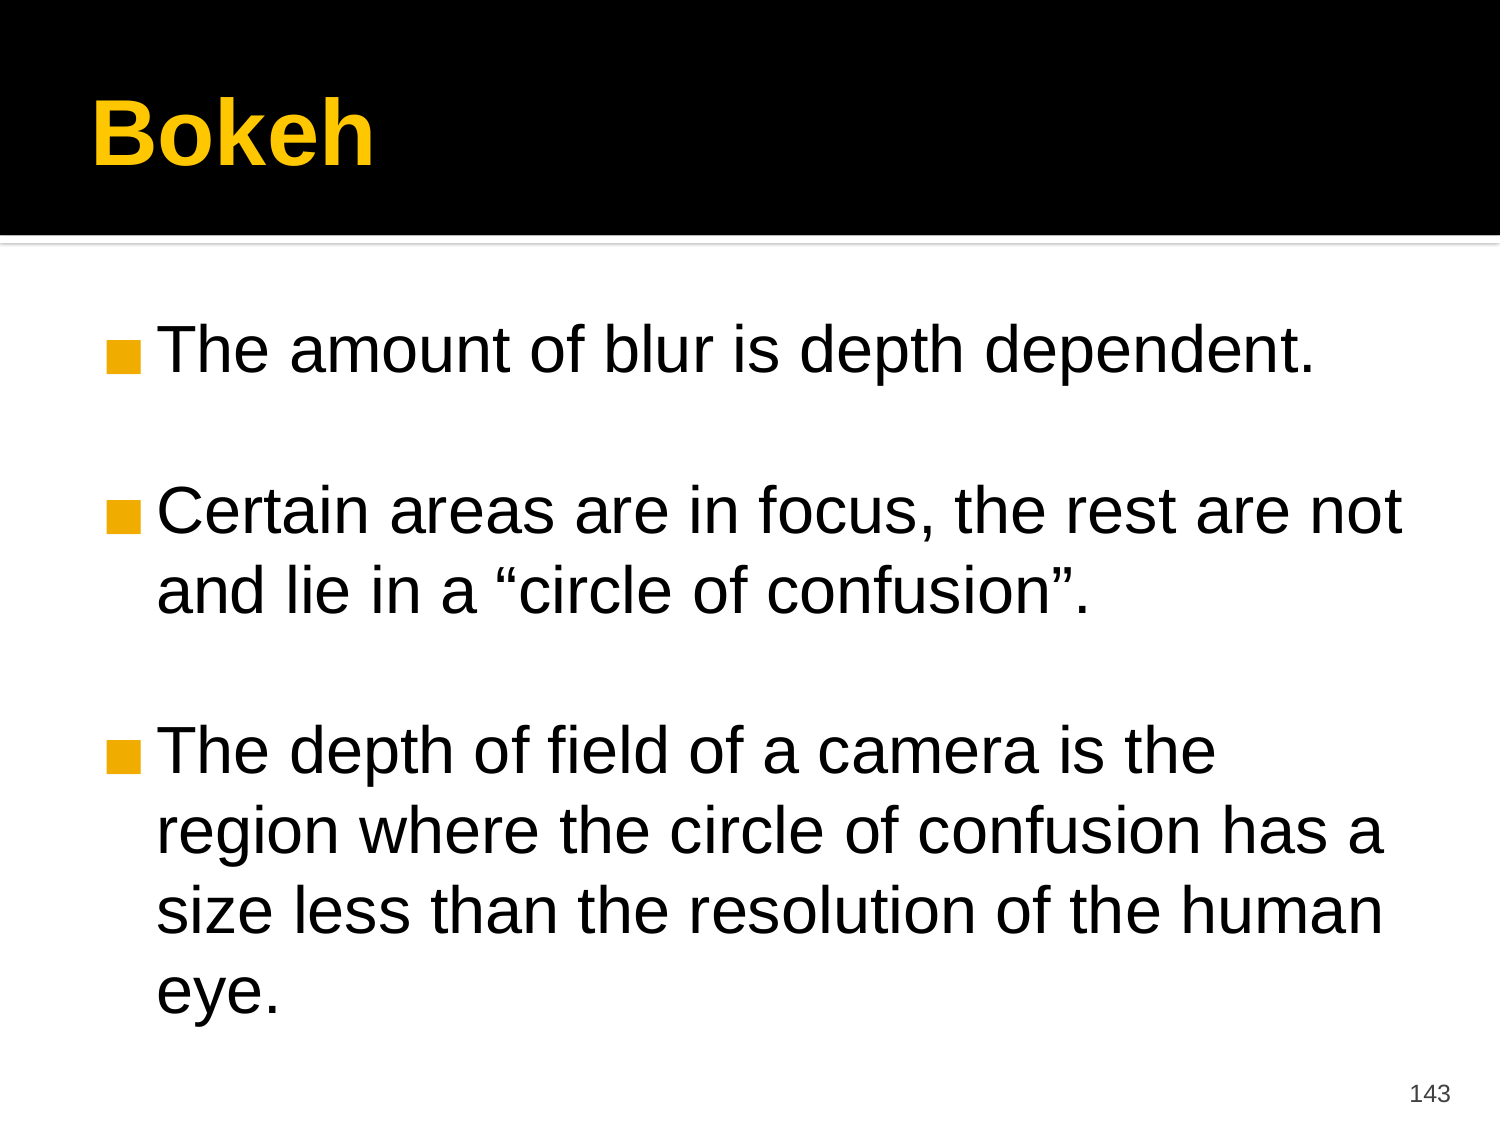

# Bokeh
The amount of blur is depth dependent.

Certain areas are in focus, the rest are not and lie in a “circle of confusion”.

The depth of field of a camera is the region where the circle of confusion has a size less than the resolution of the human eye.

143